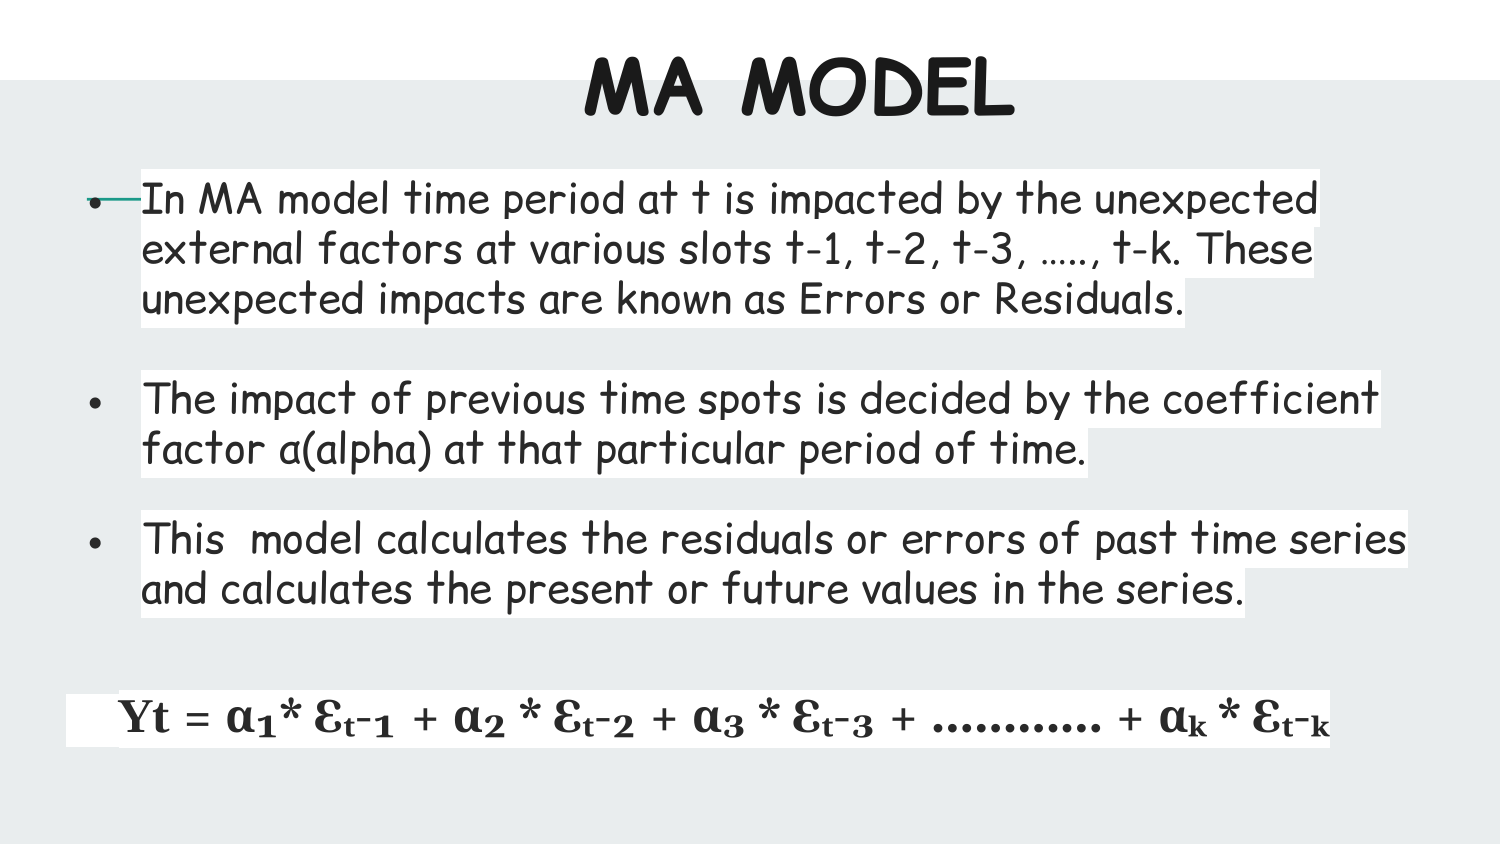

# MA MODEL
In MA model time period at t is impacted by the unexpected external factors at various slots t-1, t-2, t-3, ….., t-k. These unexpected impacts are known as Errors or Residuals.

The impact of previous time spots is decided by the coefficient factor α(alpha) at that particular period of time.

This  model calculates the residuals or errors of past time series and calculates the present or future values in the series.

     Yt = α₁* Ɛₜ-₁ + α₂ * Ɛₜ-₂ + α₃ * Ɛₜ-₃ + ………… + αₖ * Ɛₜ-ₖ